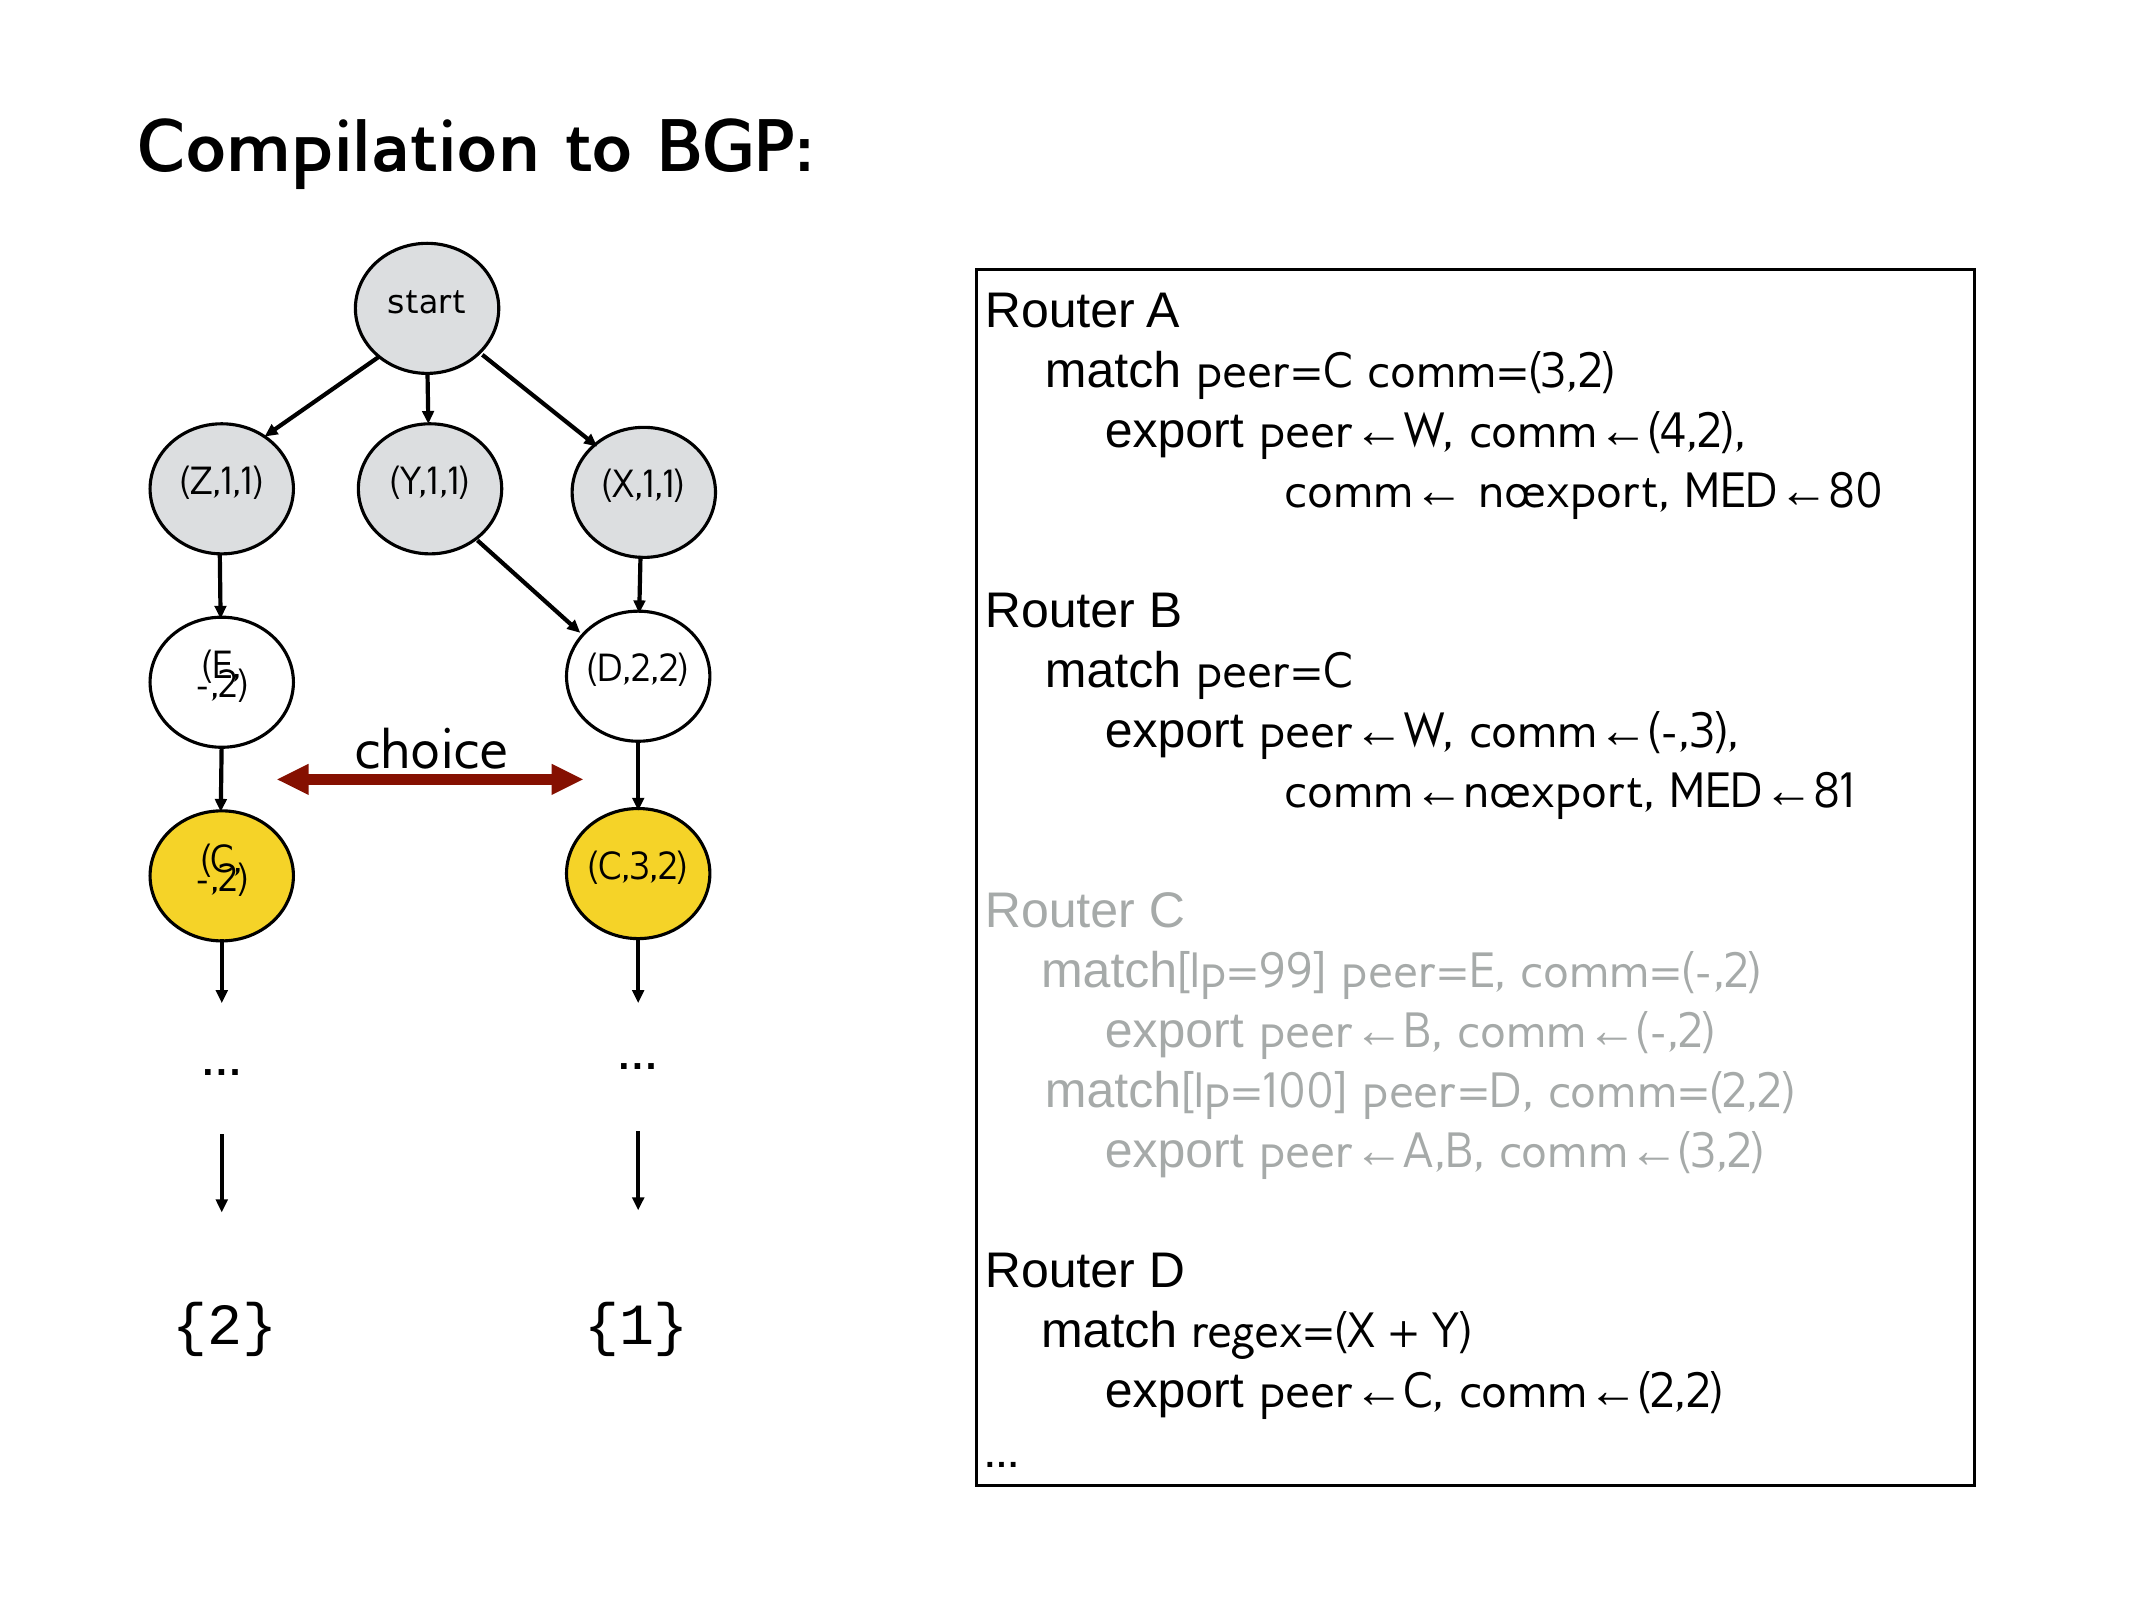

# Compilation to BGP:
start
Router A
    match peer=C comm=(3,2)
        export peer←W, comm←(4,2),
                    comm← noexport, MED←80

Router B
    match peer=C
        export peer←W, comm←(-,3),
                    comm←noexport, MED←81

Router C
    match[lp=99] peer=E, comm=(-,2)
        export peer←B, comm←(-,2)
    match[lp=100] peer=D, comm=(2,2)
        export peer←A,B, comm←(3,2)

Router D
    match regex=(X + Y)
        export peer←C, comm←(2,2)
…

(Z,1,1)
(Y,1,1)
(X,1,1)

(D,2,2)
(E, -,2)
choice

(C,3,2)
(C, -,2)

…
…

{2}
{1}
81